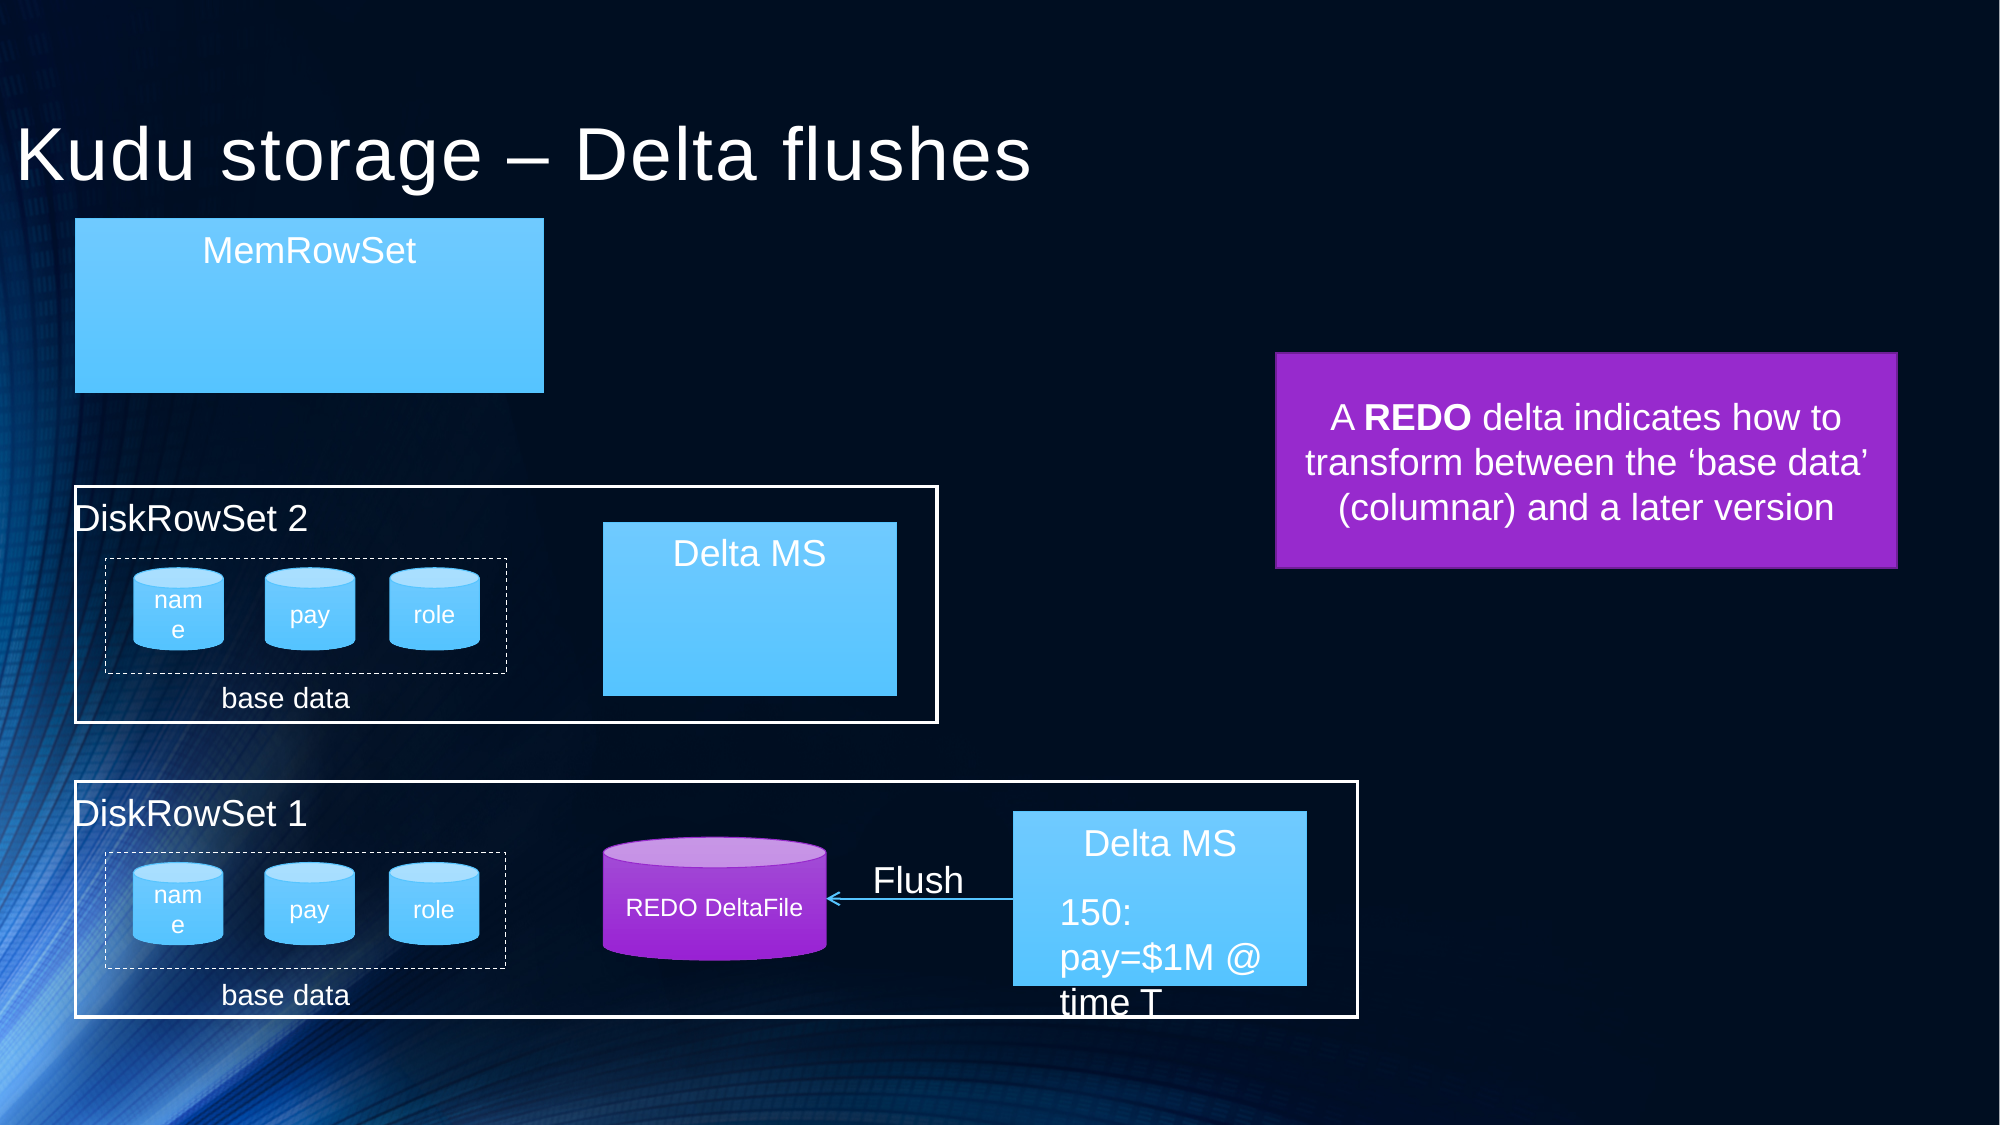

Kudu storage – Delta flushes
MemRowSet
A REDO delta indicates how to transform between the ‘base data’ (columnar) and a later version
DiskRowSet 2

Delta MS

name
pay
role
base data
DiskRowSet 1

Delta MS
REDO DeltaFile
Flush

name
pay
role
150: pay=$1M @ time T
base data